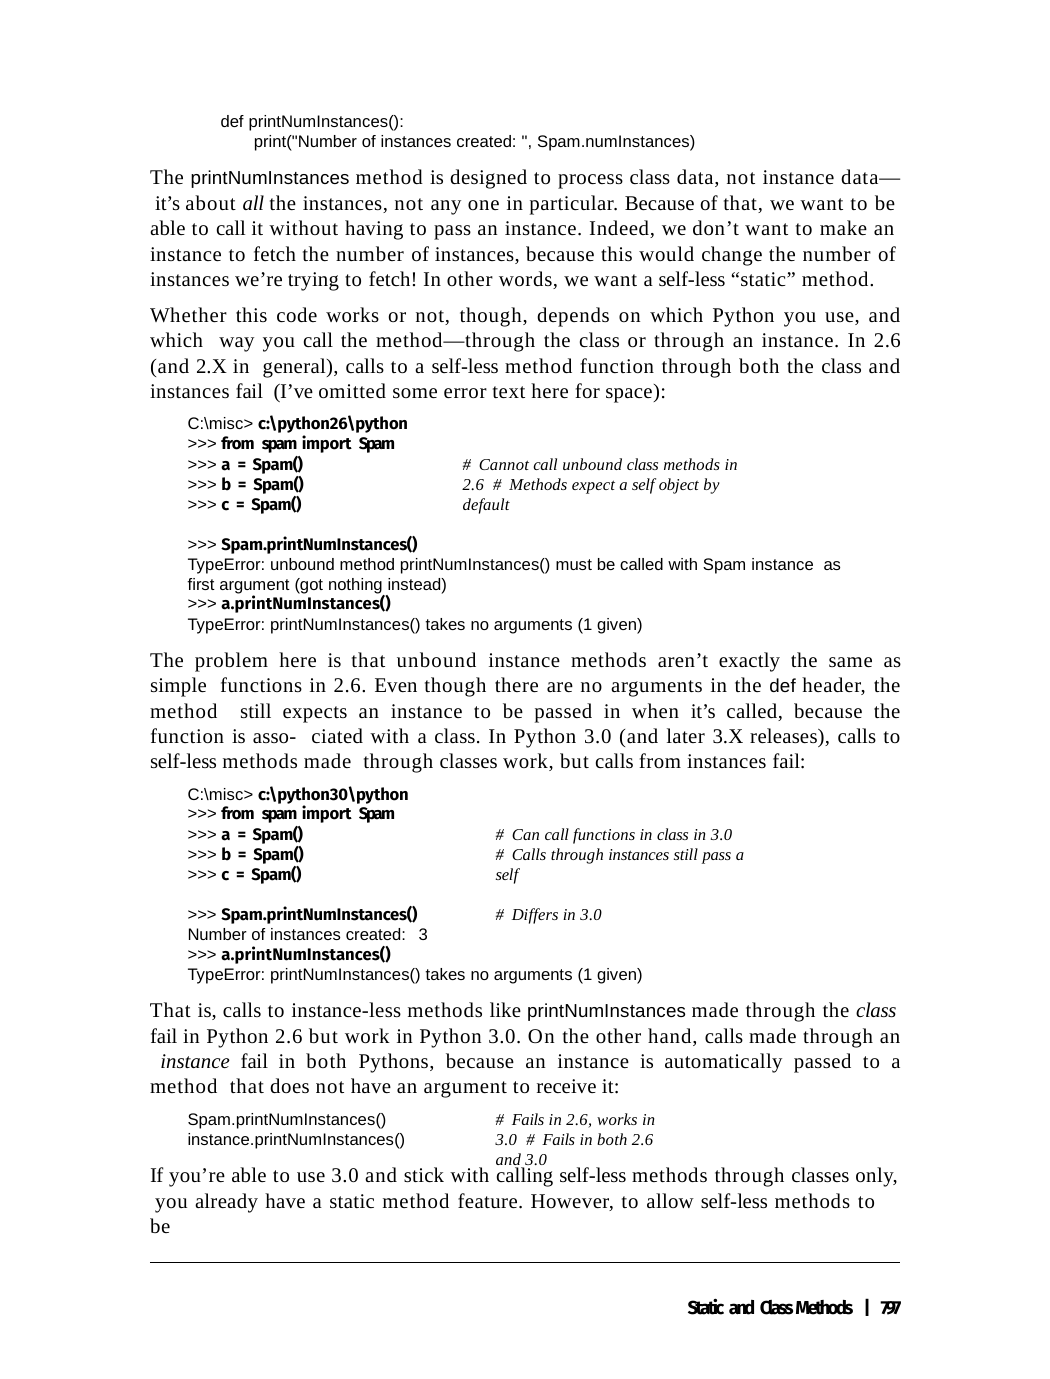

def printNumInstances():
print("Number of instances created: ", Spam.numInstances)
The printNumInstances method is designed to process class data, not instance data—  it’s about all the instances, not any one in particular. Because of that, we want to be  able to call it without having to pass an instance. Indeed, we don’t want to make an  instance to fetch the number of instances, because this would change the number of  instances we’re trying to fetch! In other words, we want a self-less “static” method.
Whether this code works or not, though, depends on which Python you use, and which  way you call the method—through the class or through an instance. In 2.6 (and 2.X in  general), calls to a self-less method function through both the class and instances fail  (I’ve omitted some error text here for space):
C:\misc> c:\python26\python
>>> from spam import Spam
>>> a = Spam()
>>> b = Spam()
>>> c = Spam()
# Cannot call unbound class methods in 2.6  # Methods expect a self object by default
>>> Spam.printNumInstances()
TypeError: unbound method printNumInstances() must be called with Spam instance  as first argument (got nothing instead)
>>> a.printNumInstances()
TypeError: printNumInstances() takes no arguments (1 given)
The problem here is that unbound instance methods aren’t exactly the same as simple  functions in 2.6. Even though there are no arguments in the def header, the method  still expects an instance to be passed in when it’s called, because the function is asso-  ciated with a class. In Python 3.0 (and later 3.X releases), calls to self-less methods made  through classes work, but calls from instances fail:
C:\misc> c:\python30\python
>>> from spam import Spam
>>> a = Spam()
>>> b = Spam()
>>> c = Spam()
# Can call functions in class in 3.0
# Calls through instances still pass a self
>>> Spam.printNumInstances()
Number of instances created: 3
>>> a.printNumInstances()
# Differs in 3.0
TypeError: printNumInstances() takes no arguments (1 given)
That is, calls to instance-less methods like printNumInstances made through the class  fail in Python 2.6 but work in Python 3.0. On the other hand, calls made through an  instance fail in both Pythons, because an instance is automatically passed to a method  that does not have an argument to receive it:
Spam.printNumInstances()  instance.printNumInstances()
# Fails in 2.6, works in 3.0  # Fails in both 2.6 and 3.0
If you’re able to use 3.0 and stick with calling self-less methods through classes only,  you already have a static method feature. However, to allow self-less methods to be

Static and Class Methods  |  797